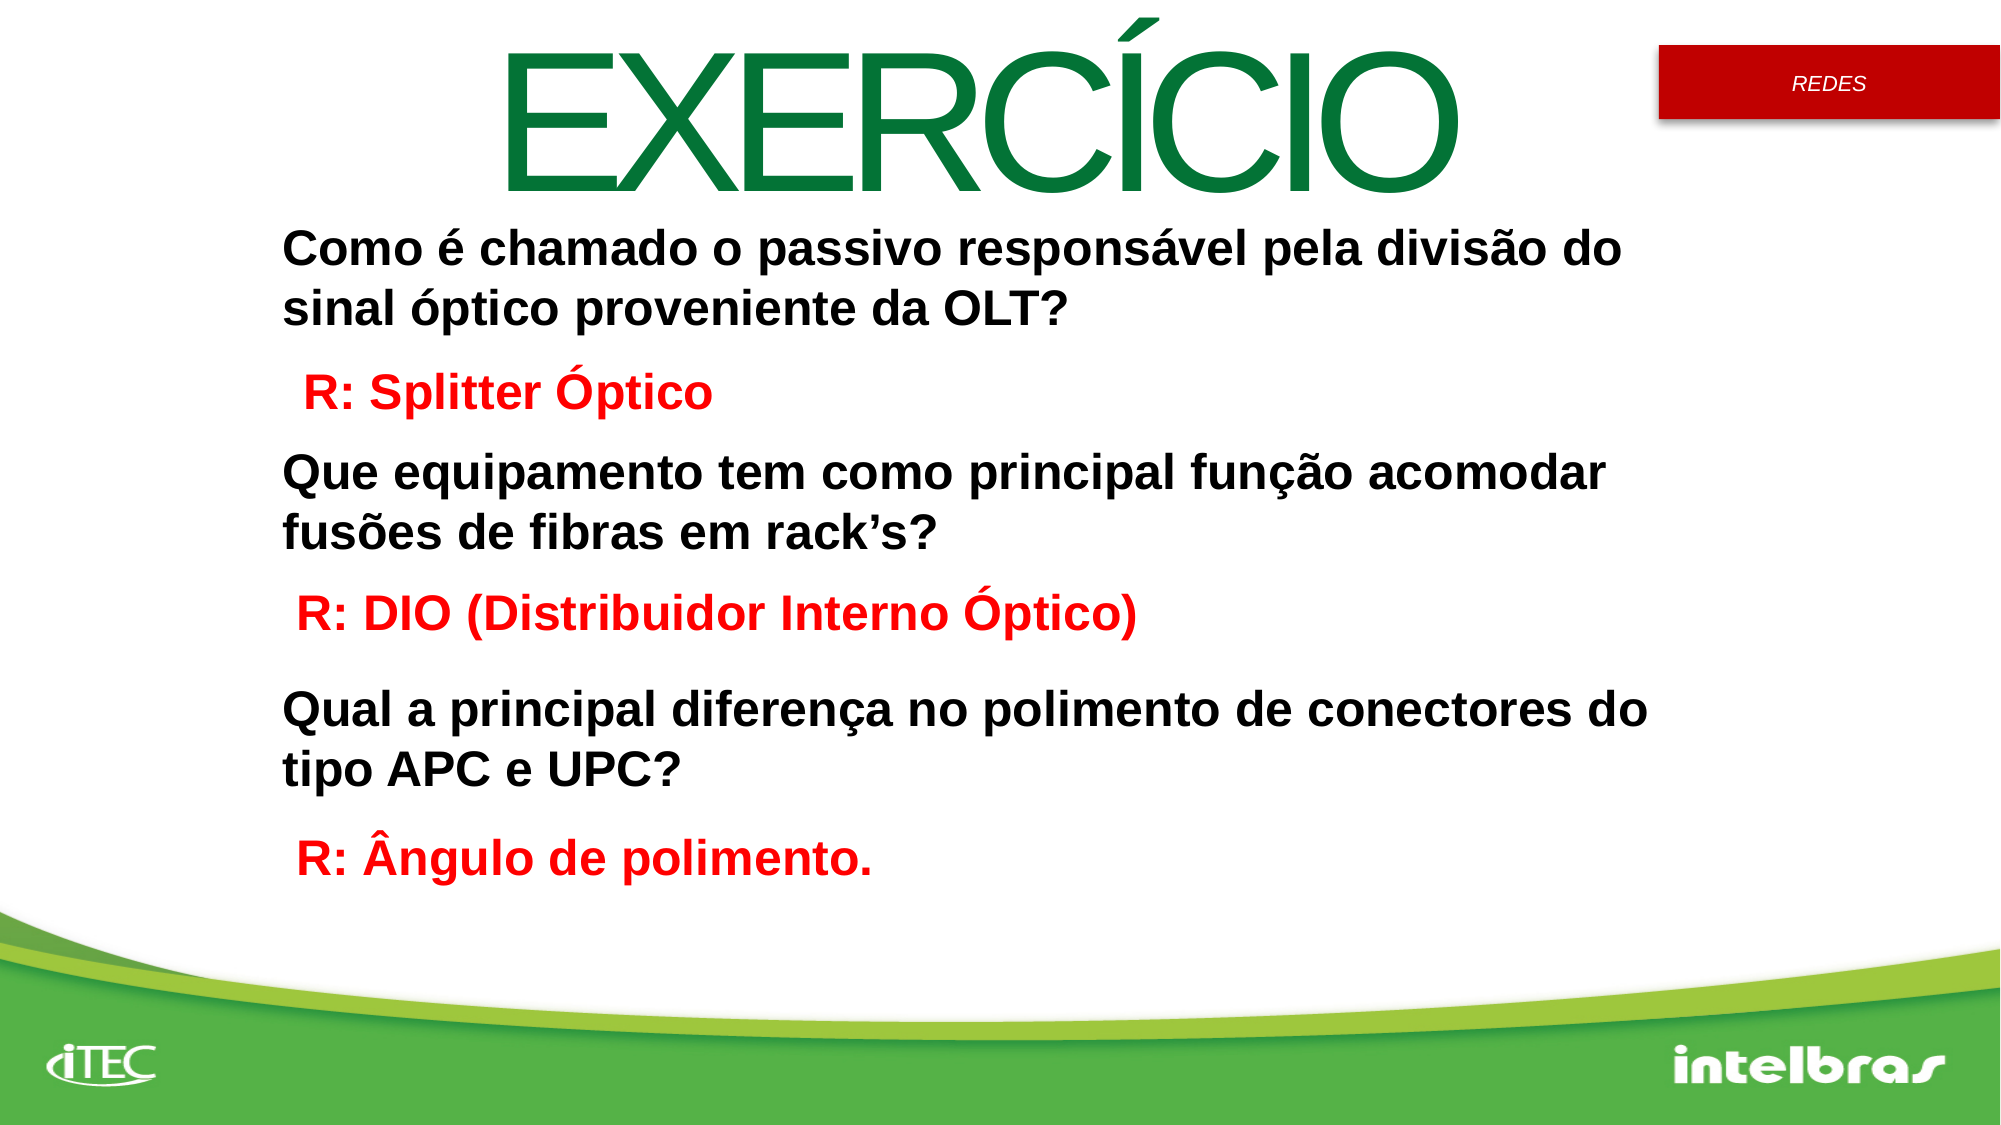

EXERCÍCIO
Como é chamado o passivo responsável pela divisão do sinal óptico proveniente da OLT?
R: Splitter Óptico
Que equipamento tem como principal função acomodar fusões de fibras em rack’s?
R: DIO (Distribuidor Interno Óptico)
Qual a principal diferença no polimento de conectores do tipo APC e UPC?
R: Ângulo de polimento.